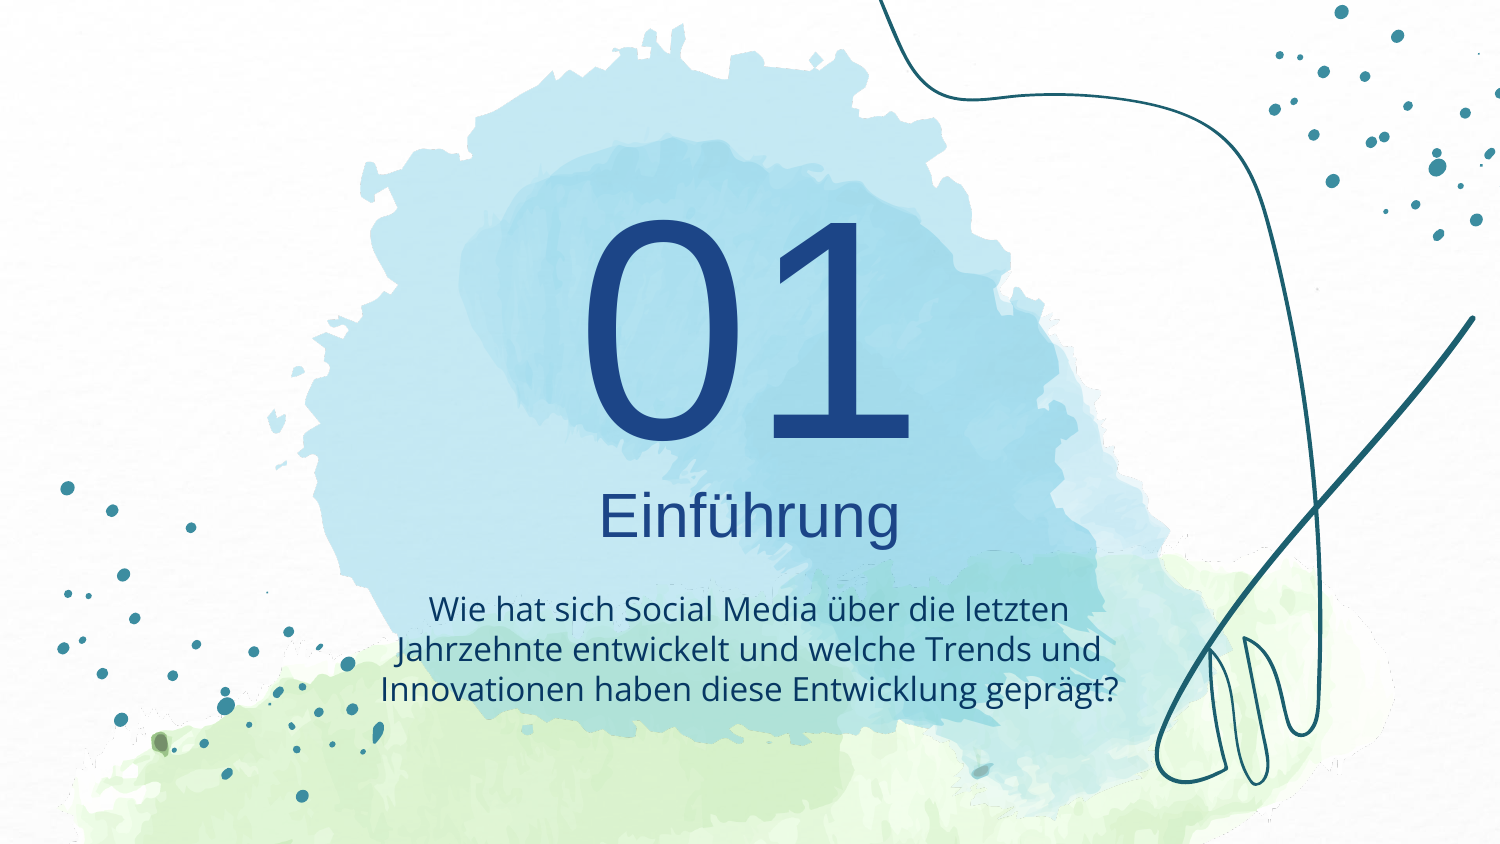

01
# Einführung
Wie hat sich Social Media über die letzten Jahrzehnte entwickelt und welche Trends und Innovationen haben diese Entwicklung geprägt?